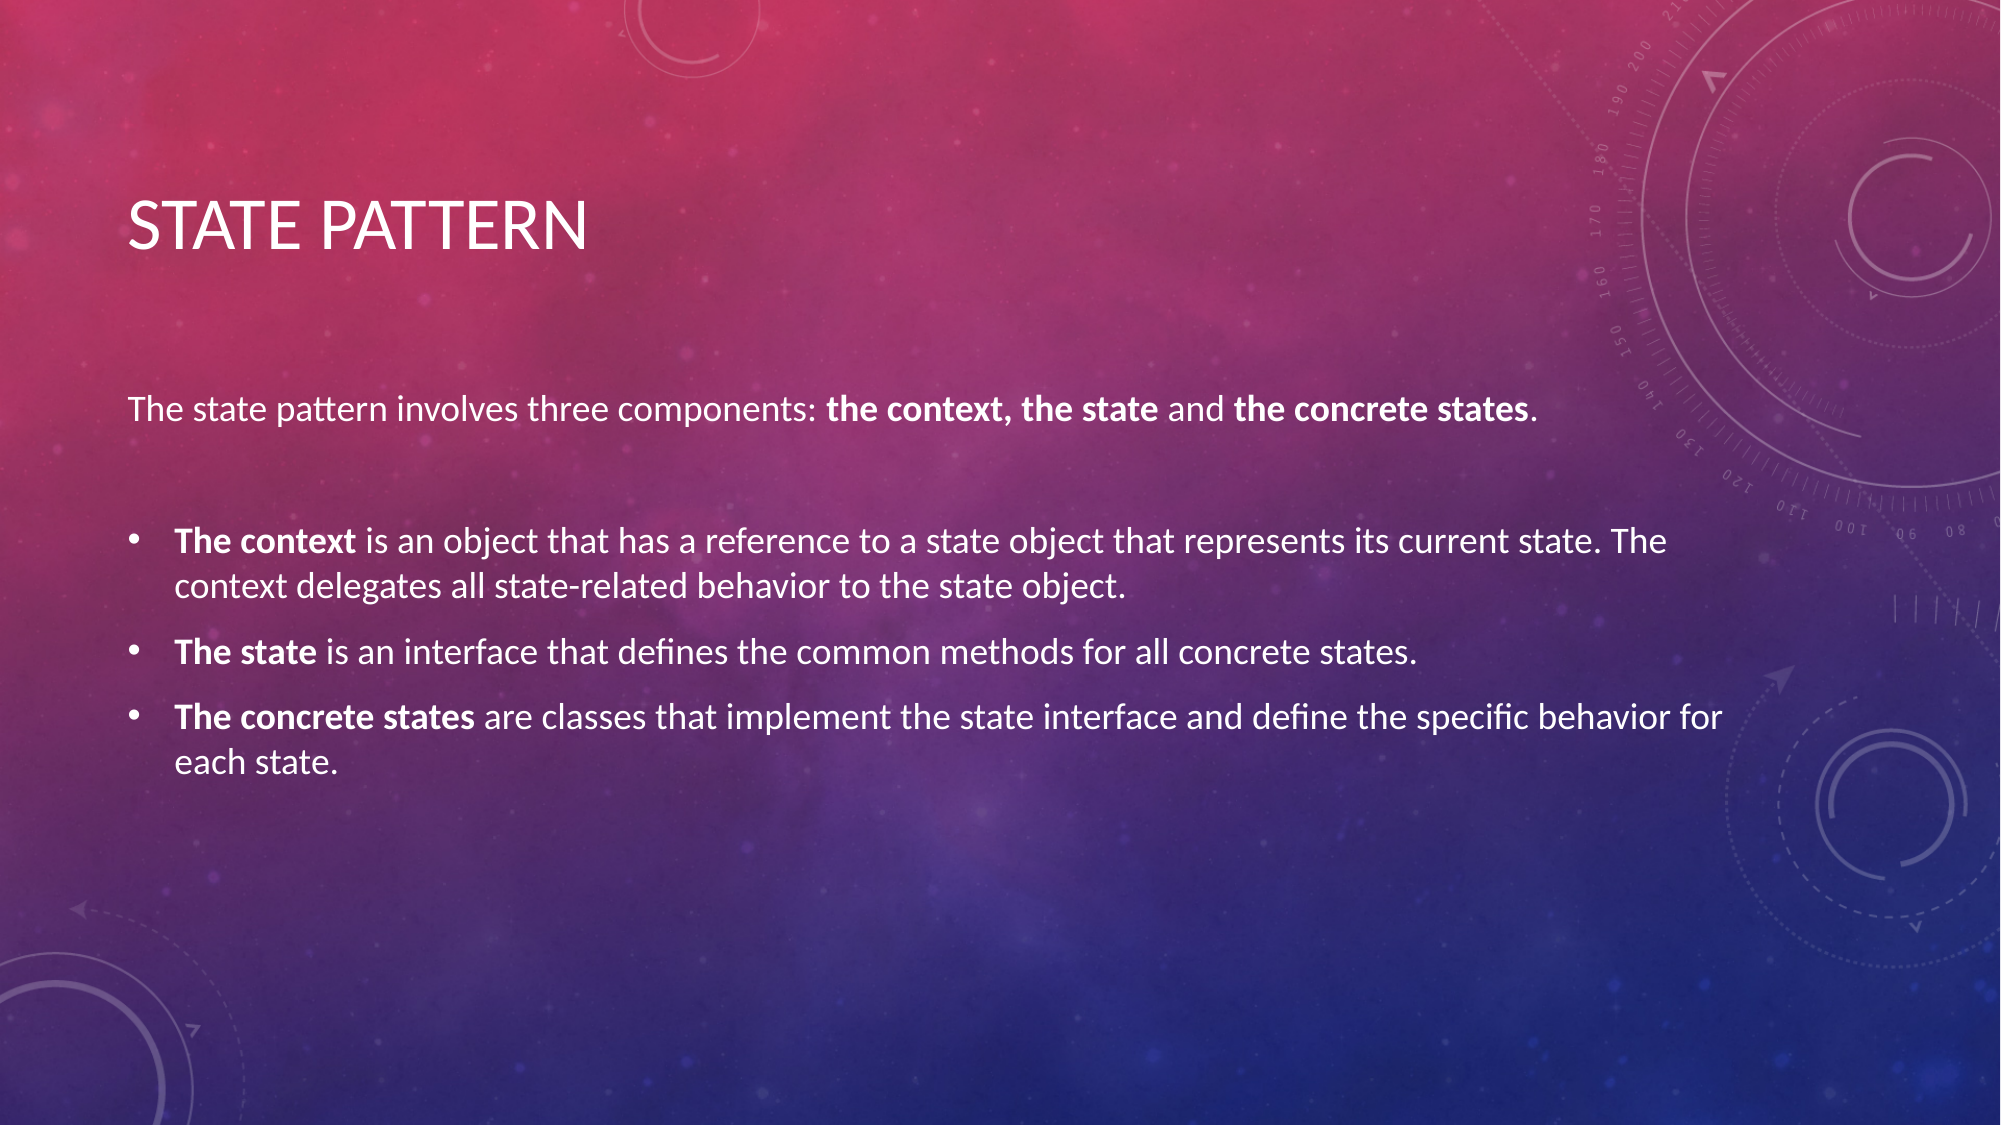

# state pattern
The state pattern involves three components: the context, the state and the concrete states.

The context is an object that has a reference to a state object that represents its current state. The context delegates all state-related behavior to the state object.
The state is an interface that defines the common methods for all concrete states.
The concrete states are classes that implement the state interface and define the specific behavior for each state.